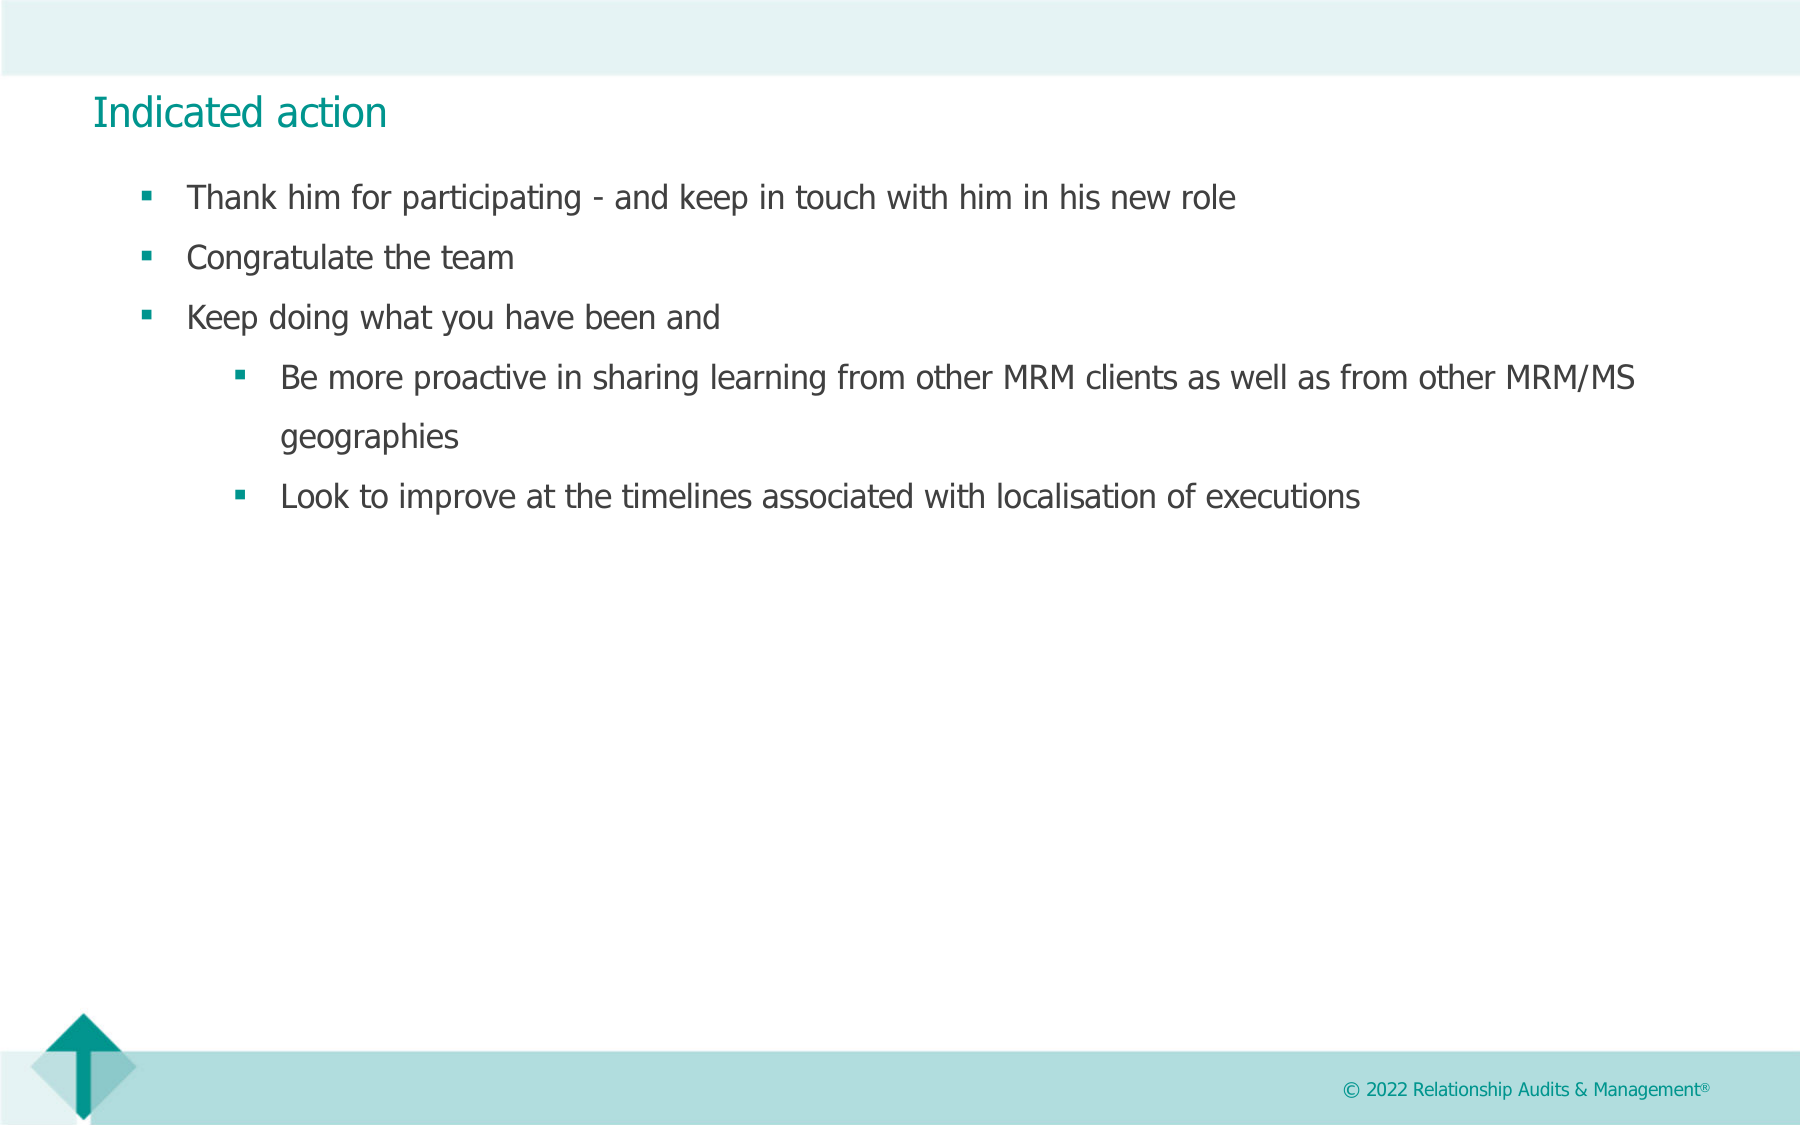

Indicated action
Thank him for participating - and keep in touch with him in his new role
Congratulate the team
Keep doing what you have been and
Be more proactive in sharing learning from other MRM clients as well as from other MRM/MS geographies
Look to improve at the timelines associated with localisation of executions
© 2022 Relationship Audits & Management®